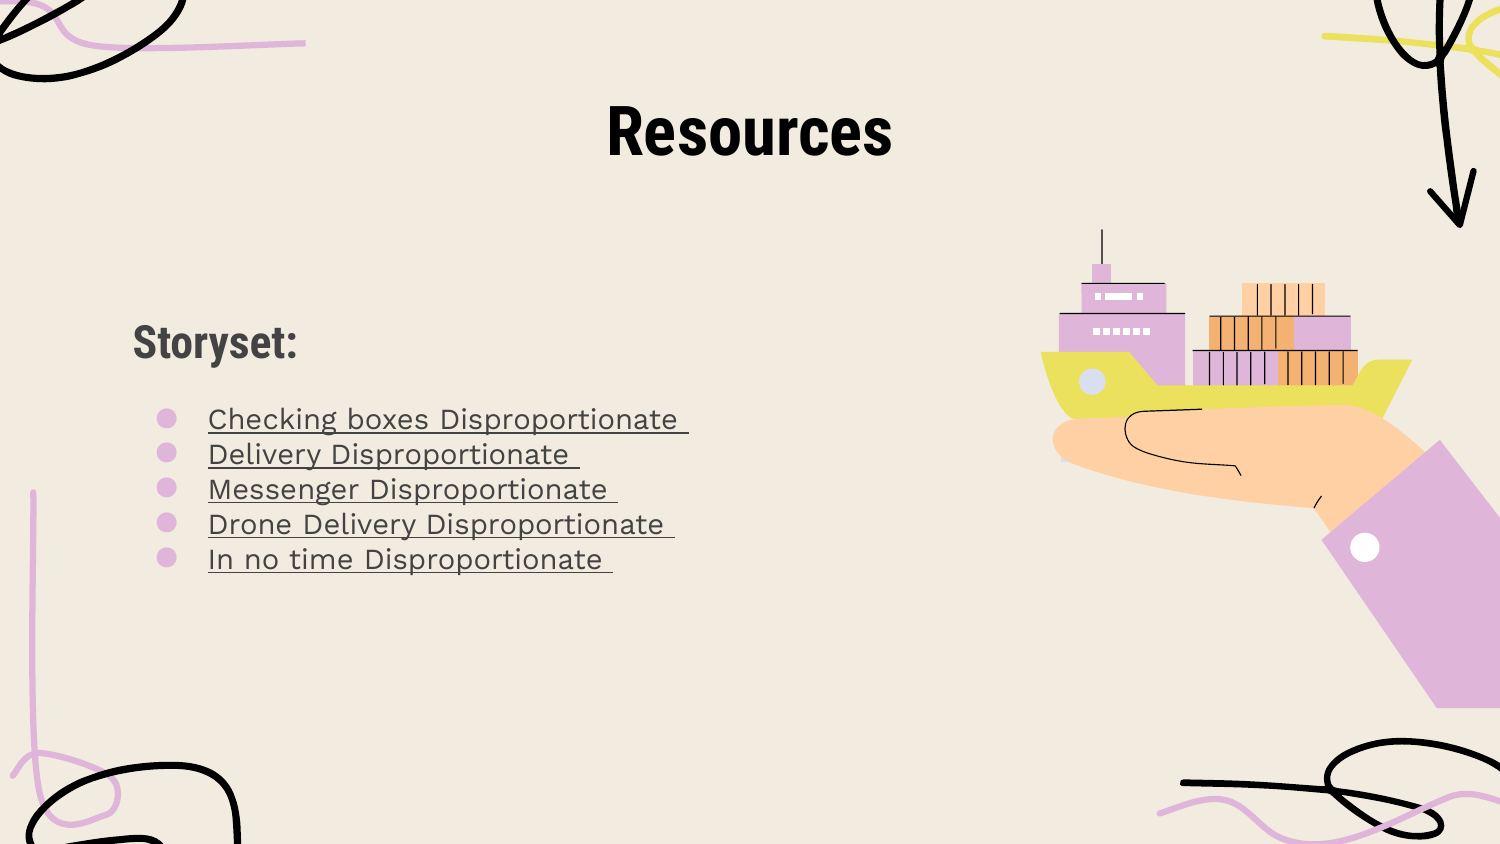

# Resources

Storyset:
Checking boxes Disproportionate
Delivery Disproportionate
Messenger Disproportionate
Drone Delivery Disproportionate
In no time Disproportionate